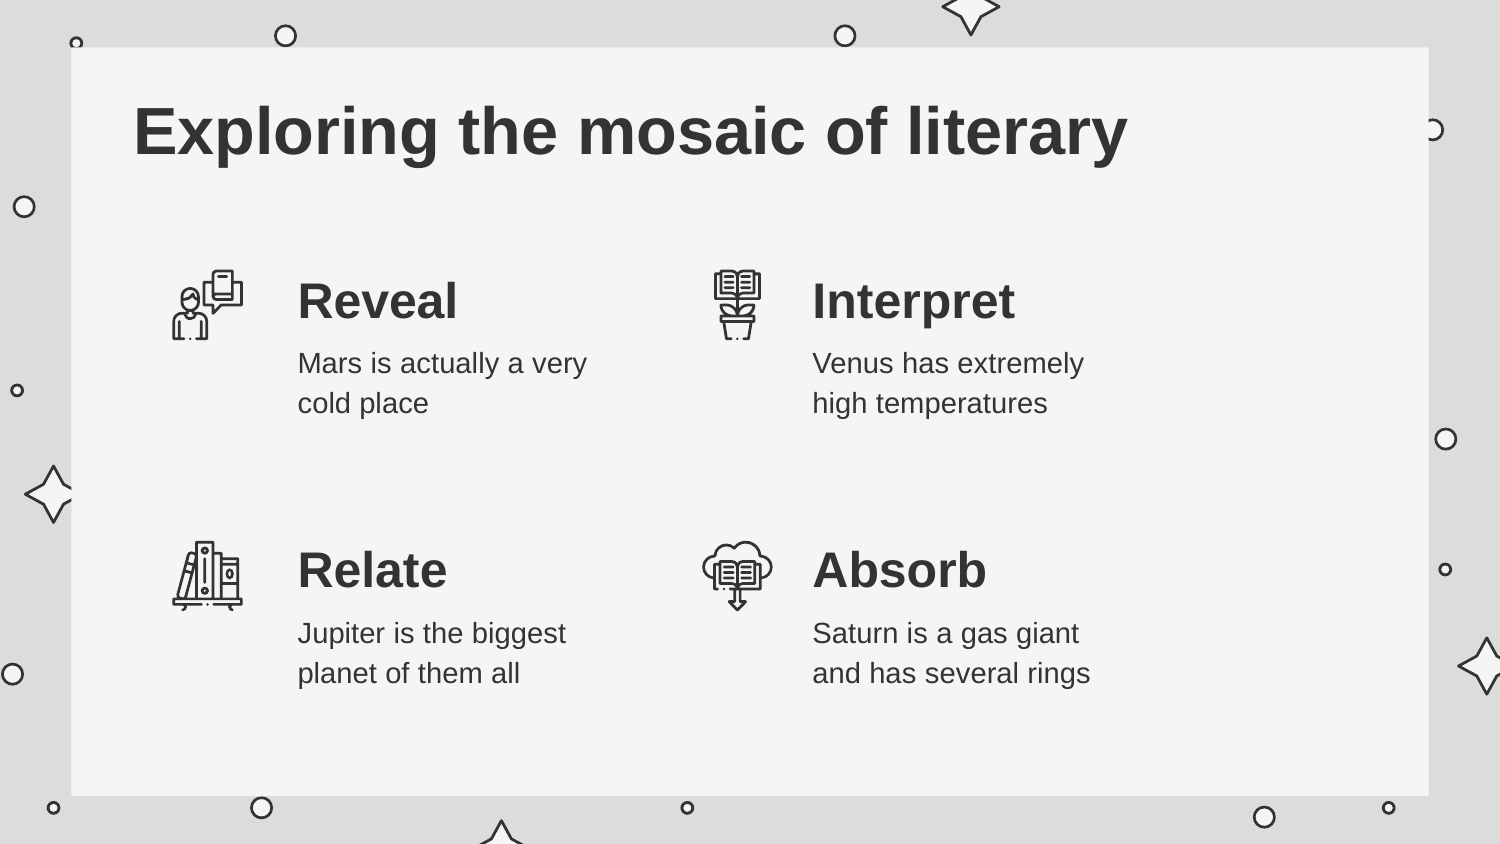

# Exploring the mosaic of literary
Reveal
Interpret

Mars is actually a very cold place
Venus has extremely high temperatures
Relate
Absorb

Jupiter is the biggest planet of them all
Saturn is a gas giant and has several rings